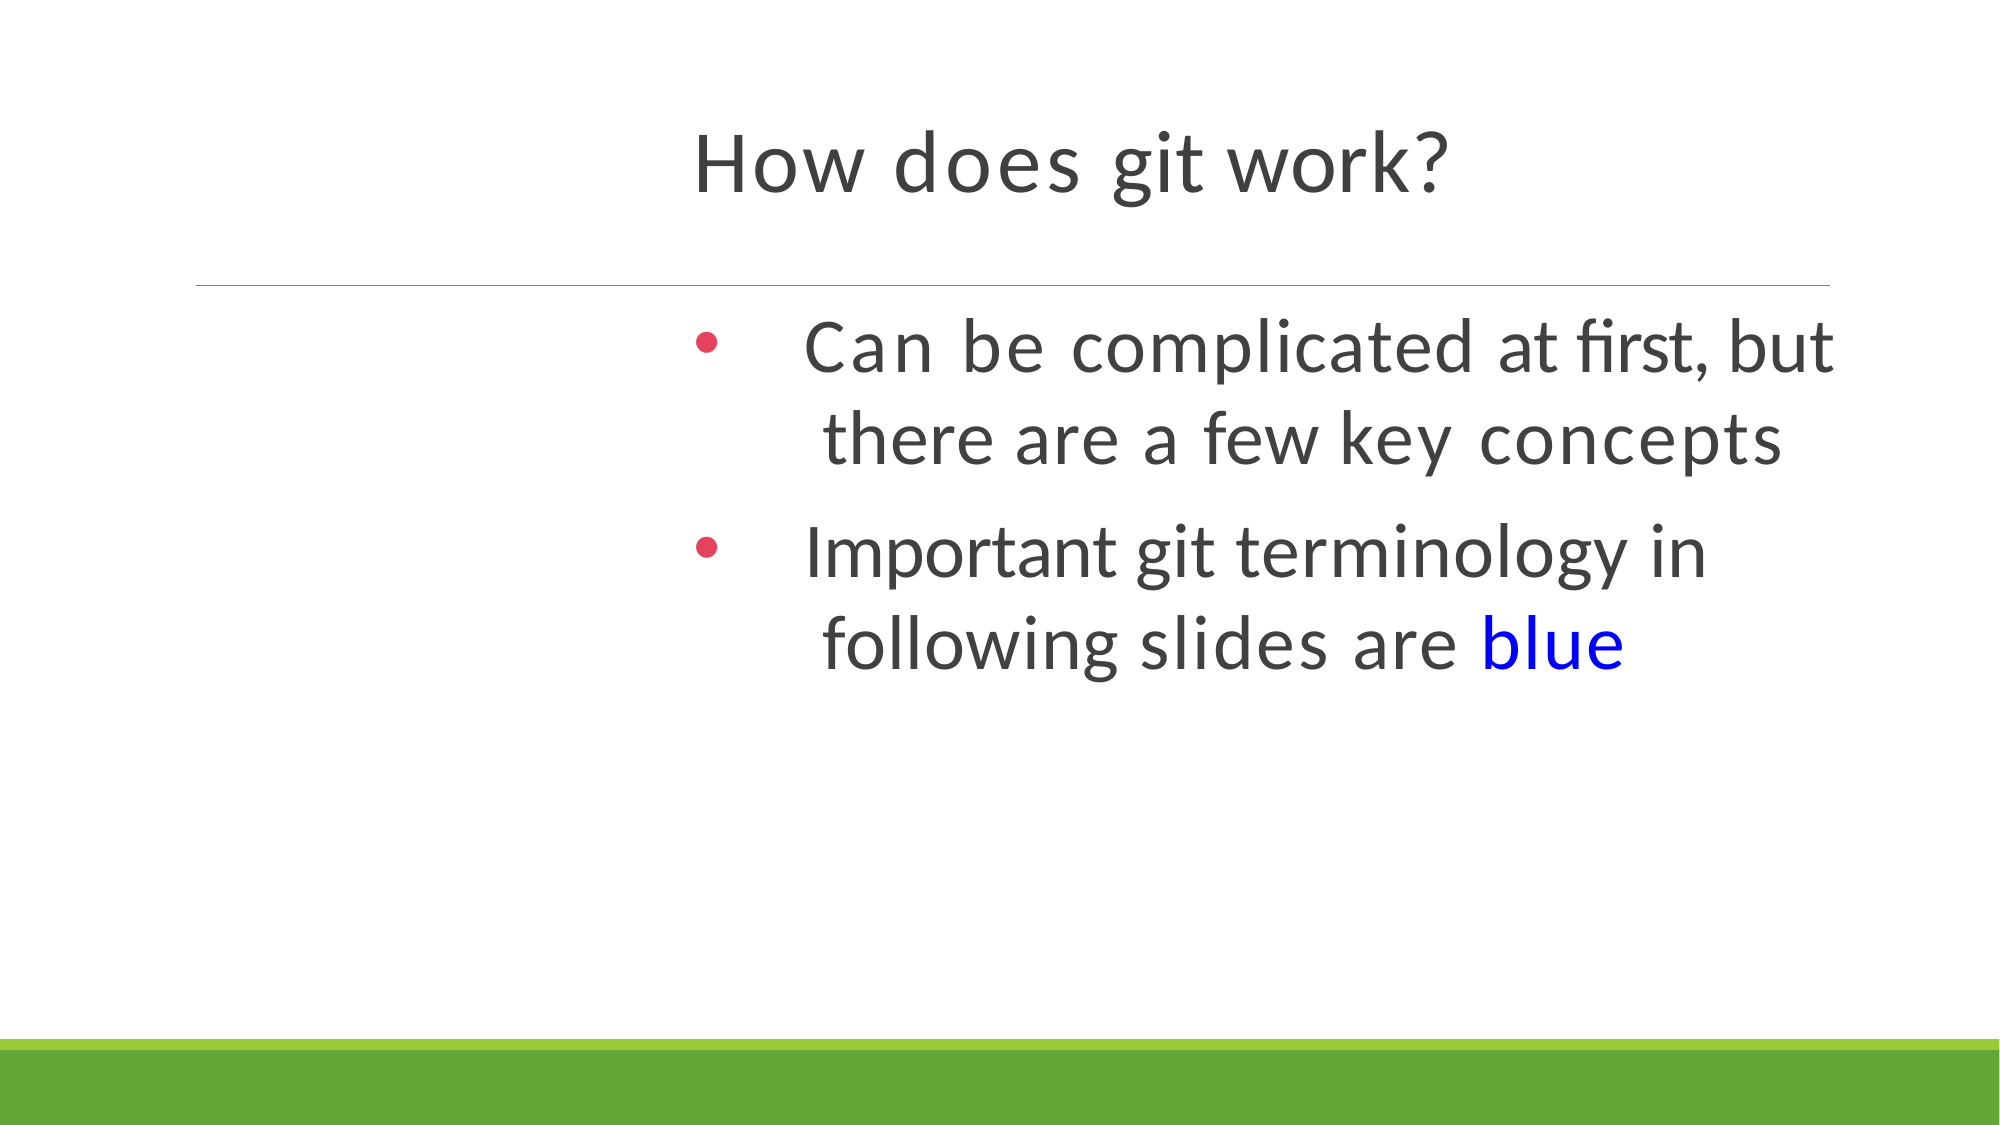

# How does git work?
Can be complicated at first, but  there are a few key concepts
Important git terminology in  following slides are blue